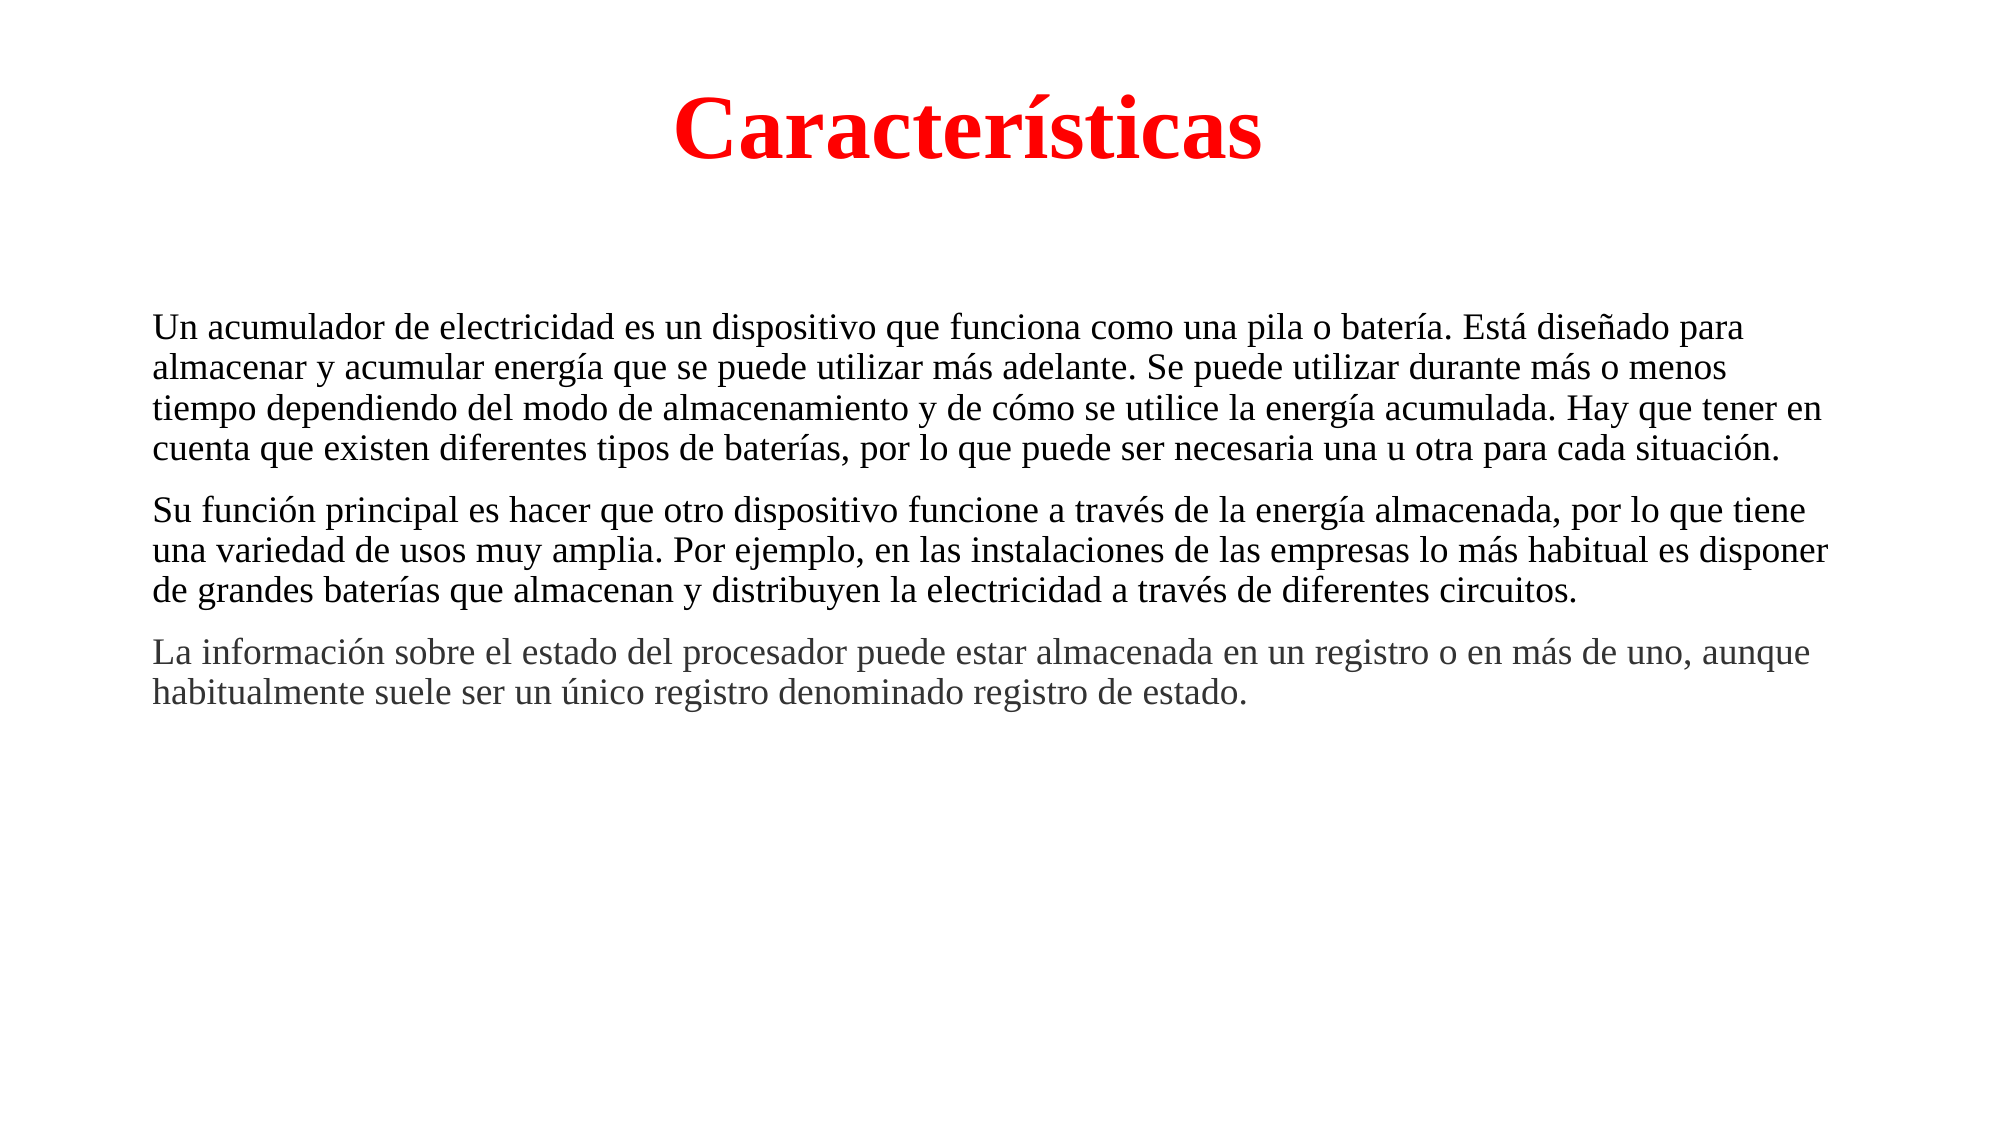

# Características
Un acumulador de electricidad es un dispositivo que funciona como una pila o batería. Está diseñado para almacenar y acumular energía que se puede utilizar más adelante. Se puede utilizar durante más o menos tiempo dependiendo del modo de almacenamiento y de cómo se utilice la energía acumulada. Hay que tener en cuenta que existen diferentes tipos de baterías, por lo que puede ser necesaria una u otra para cada situación.
Su función principal es hacer que otro dispositivo funcione a través de la energía almacenada, por lo que tiene una variedad de usos muy amplia. Por ejemplo, en las instalaciones de las empresas lo más habitual es disponer de grandes baterías que almacenan y distribuyen la electricidad a través de diferentes circuitos.
La información sobre el estado del procesador puede estar almacenada en un registro o en más de uno, aunque habitualmente suele ser un único registro denominado registro de estado.